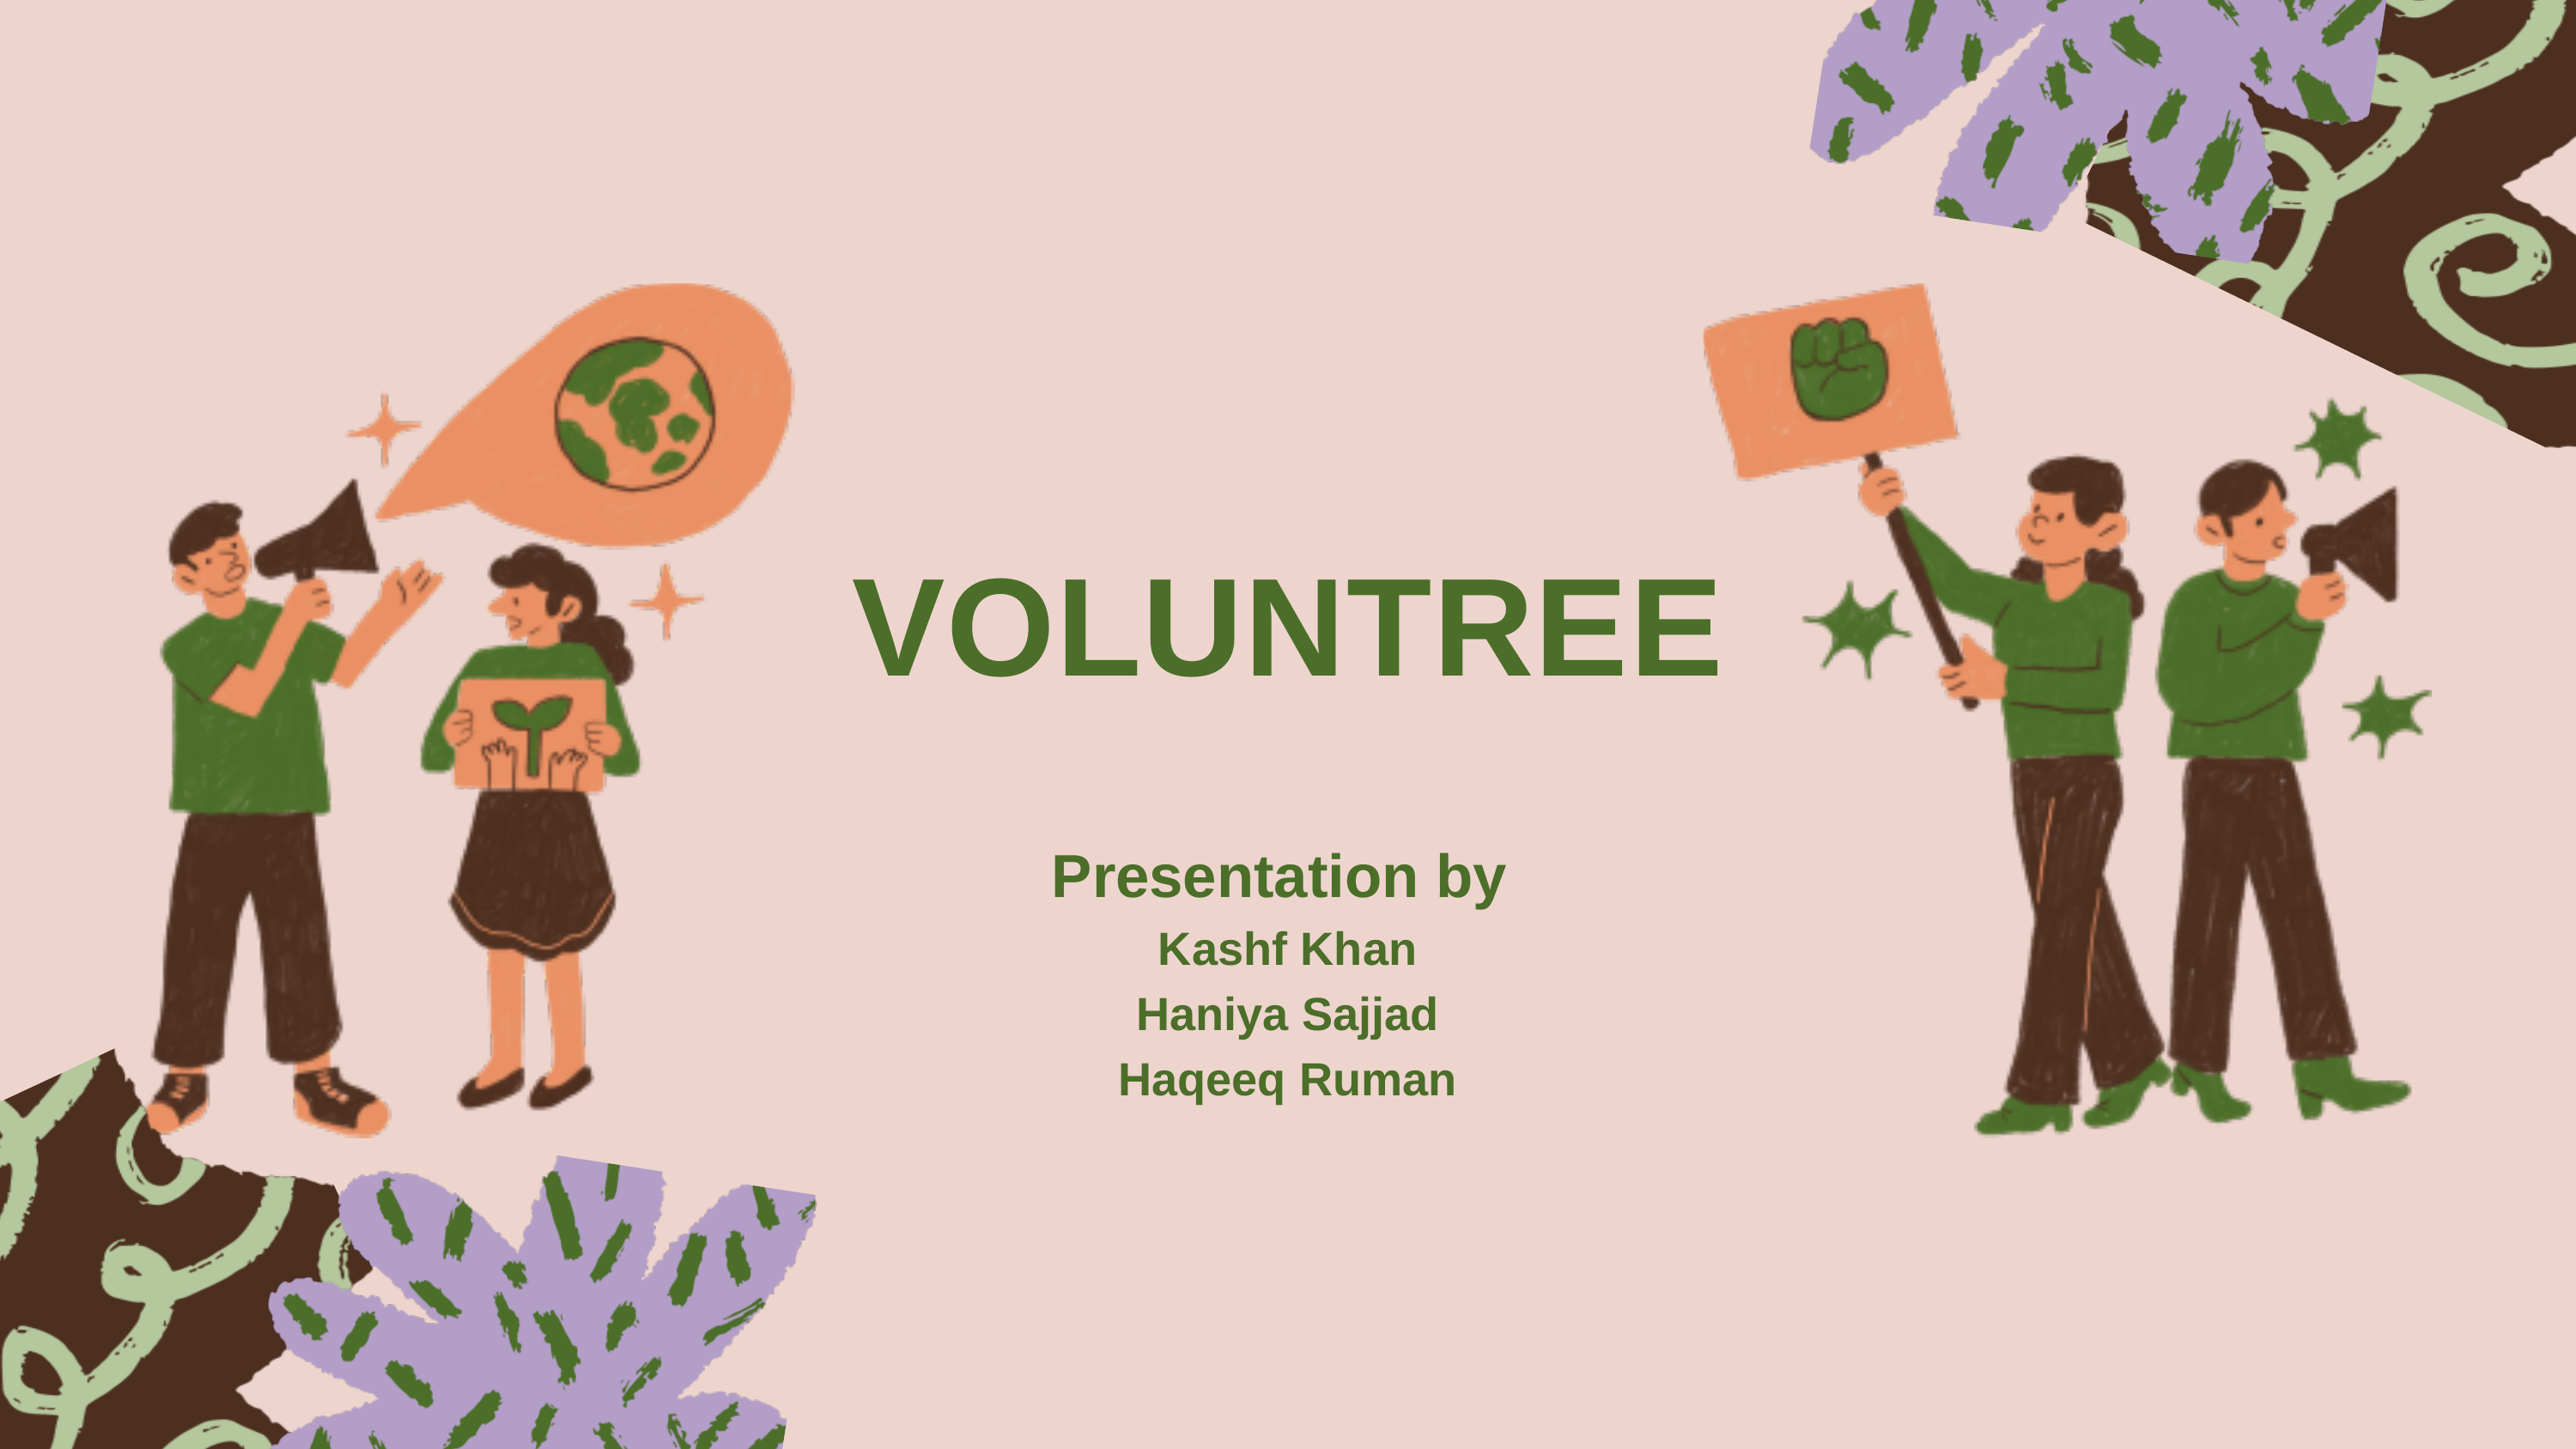

VOLUNTREE
Presentation by
Kashf Khan
Haniya Sajjad
Haqeeq Ruman